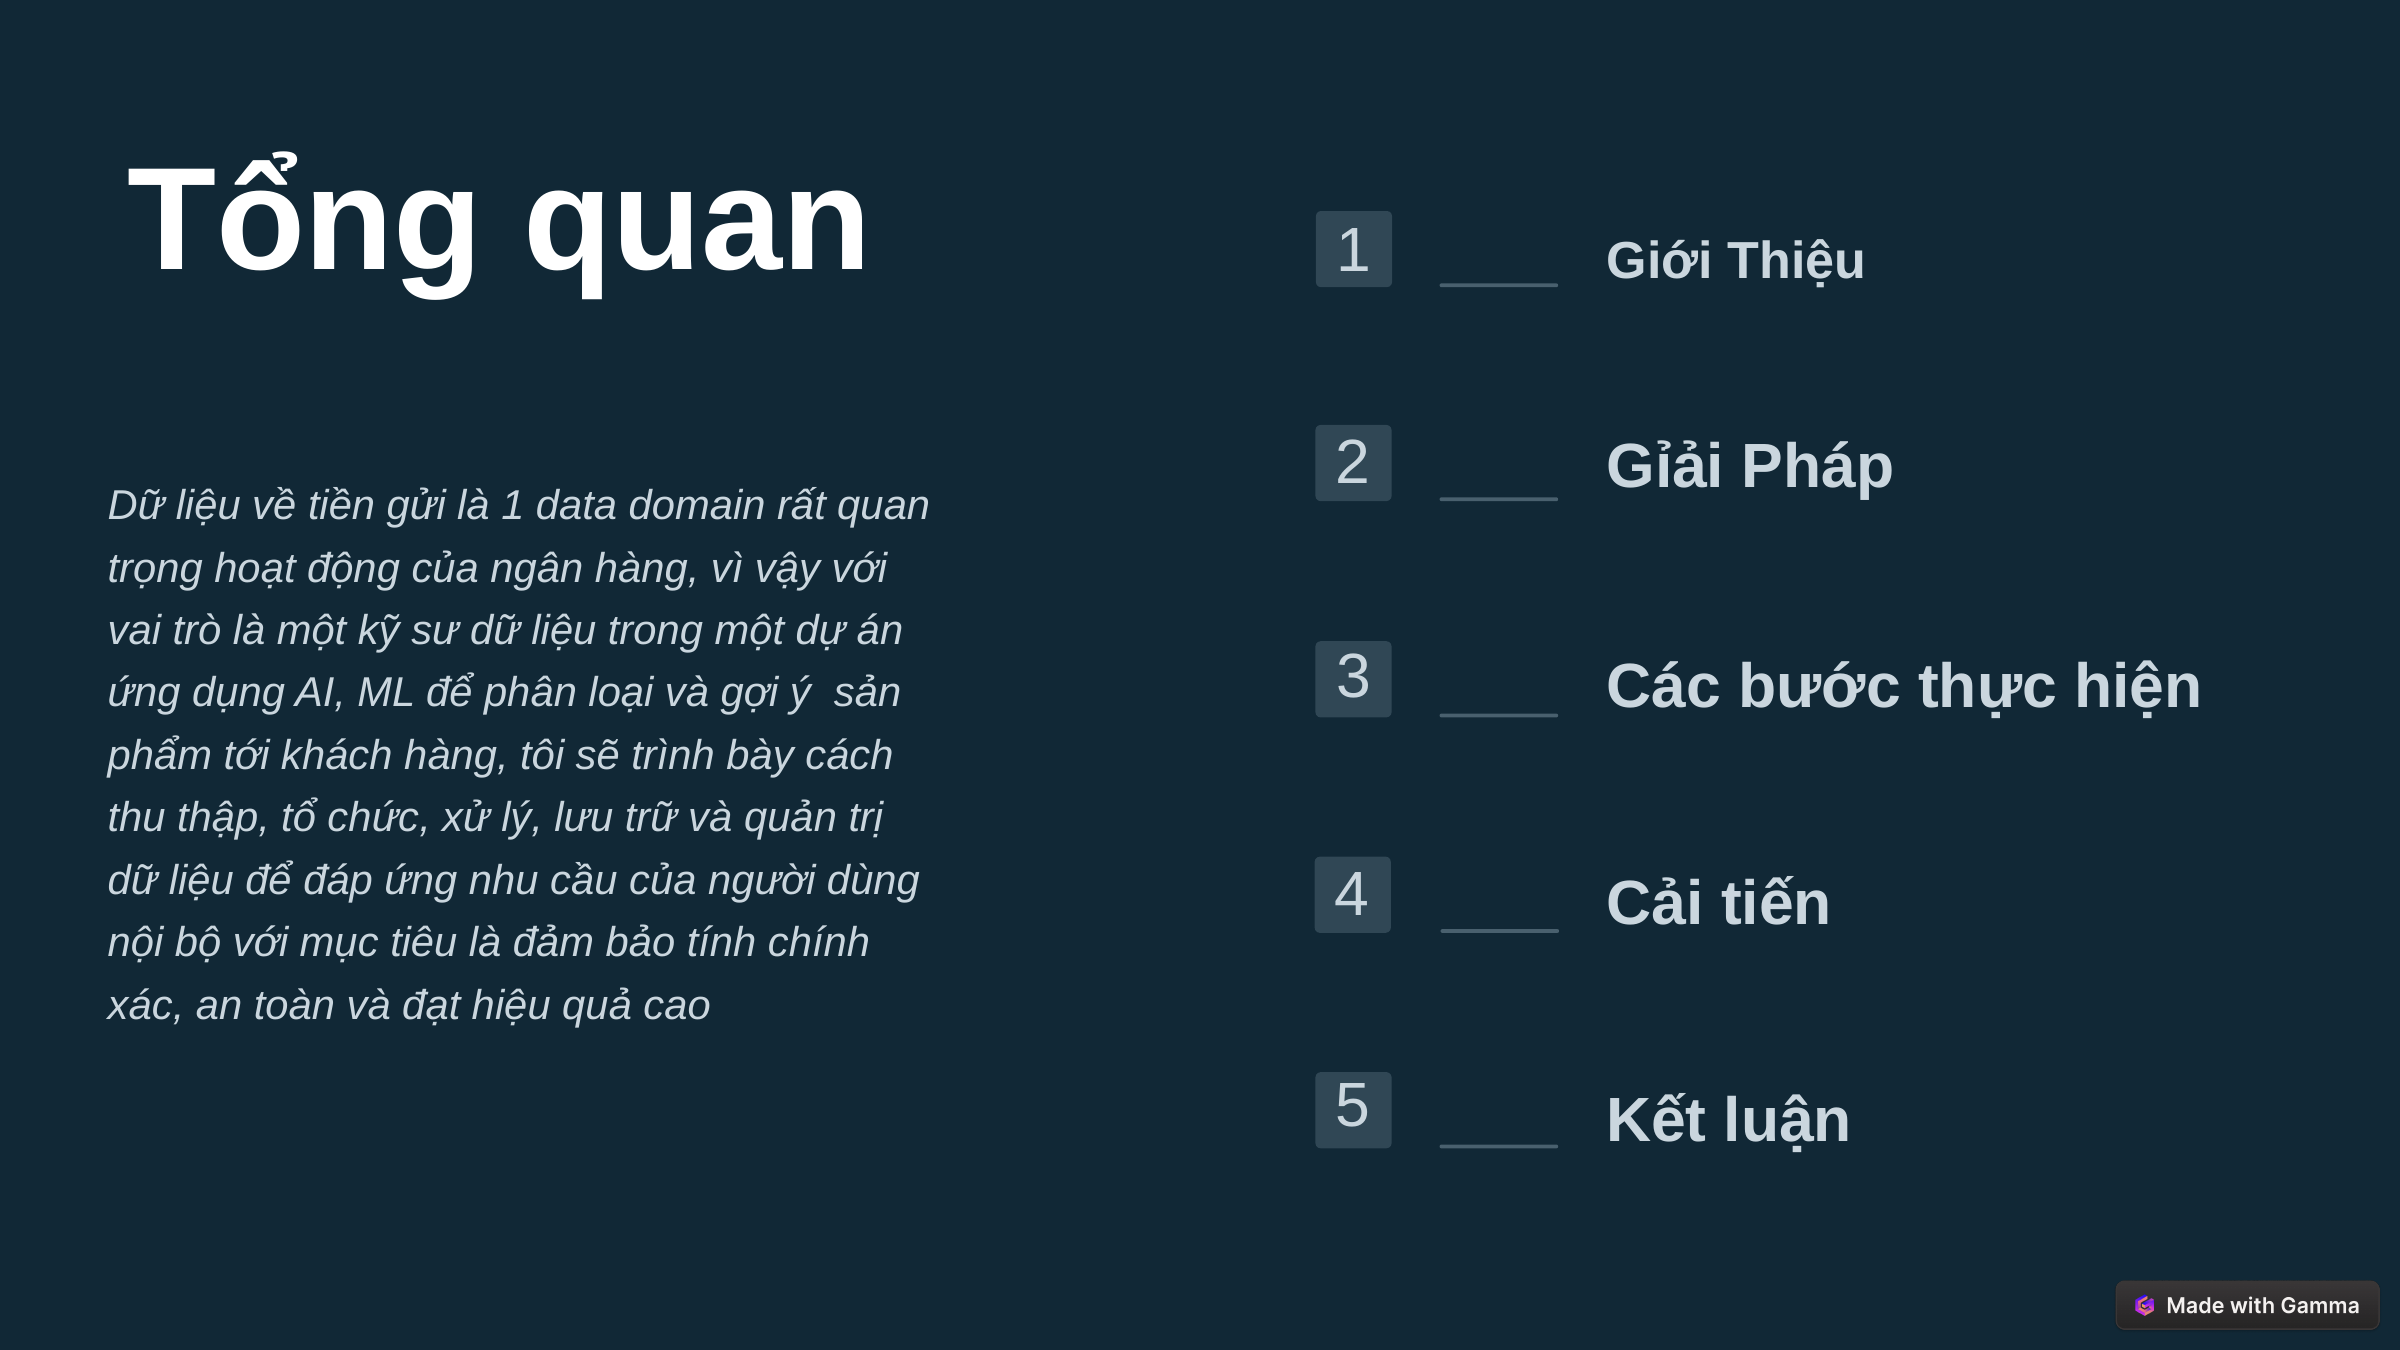

Tổng quan

1
Giới Thiệu

2
Gỉải Pháp
Dữ liệu về tiền gửi là 1 data domain rất quan trọng hoạt động của ngân hàng, vì vậy với vai trò là một kỹ sư dữ liệu trong một dự án ứng dụng AI, ML để phân loại và gợi ý  sản phẩm tới khách hàng, tôi sẽ trình bày cách thu thập, tổ chức, xử lý, lưu trữ và quản trị dữ liệu để đáp ứng nhu cầu của người dùng nội bộ với mục tiêu là đảm bảo tính chính xác, an toàn và đạt hiệu quả cao

3
Các bước thực hiện

4
Cải tiến

5
Kết luận